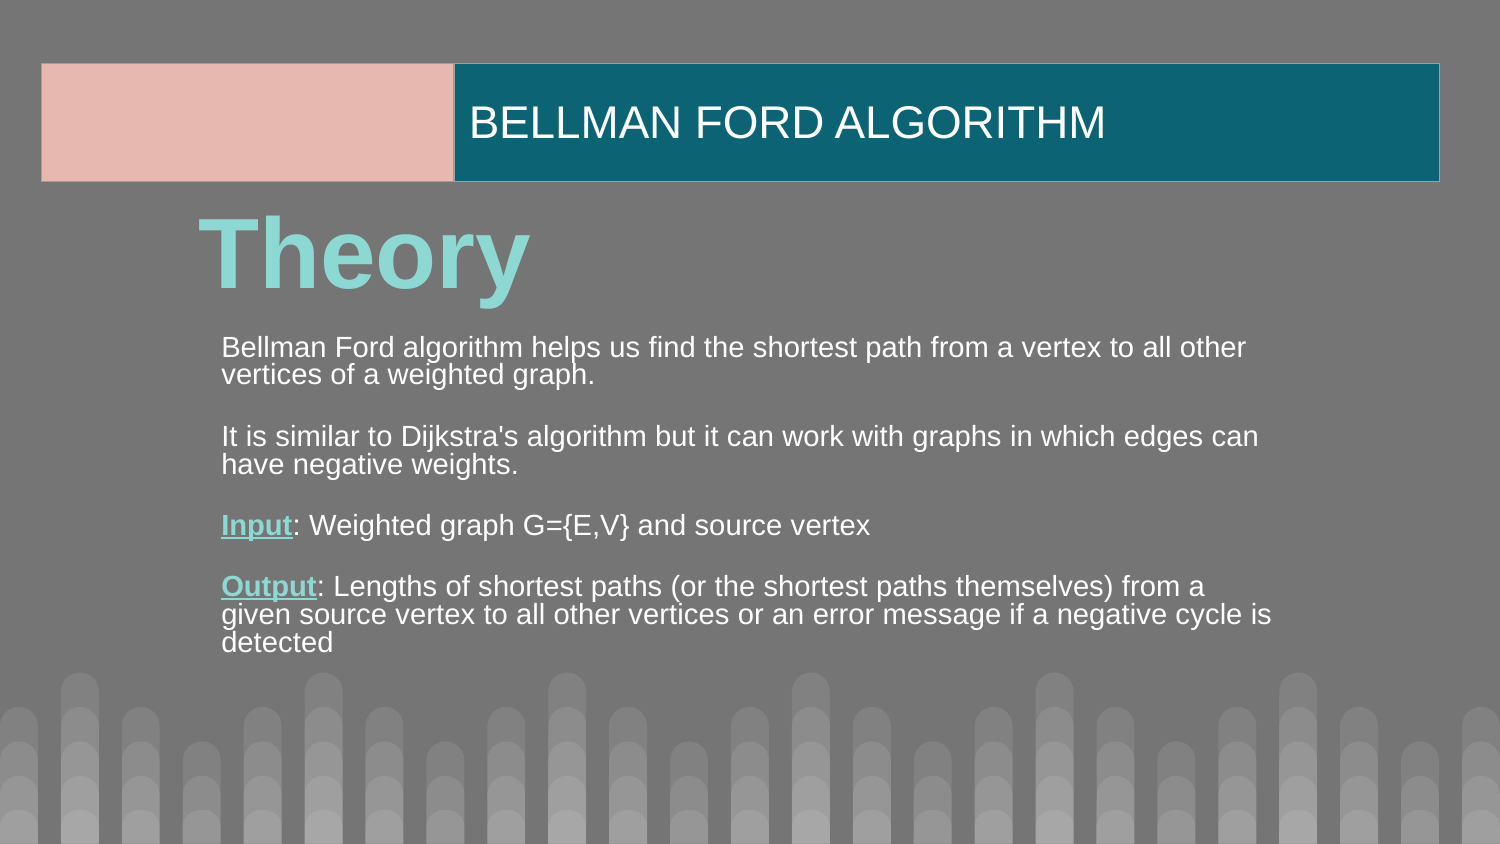

|  | BELLMAN FORD ALGORITHM |
| --- | --- |
# Theory
Bellman Ford algorithm helps us find the shortest path from a vertex to all other vertices of a weighted graph.
It is similar to Dijkstra's algorithm but it can work with graphs in which edges can have negative weights.
Input: Weighted graph G={E,V} and source vertex
Output: Lengths of shortest paths (or the shortest paths themselves) from a given source vertex to all other vertices or an error message if a negative cycle is detected